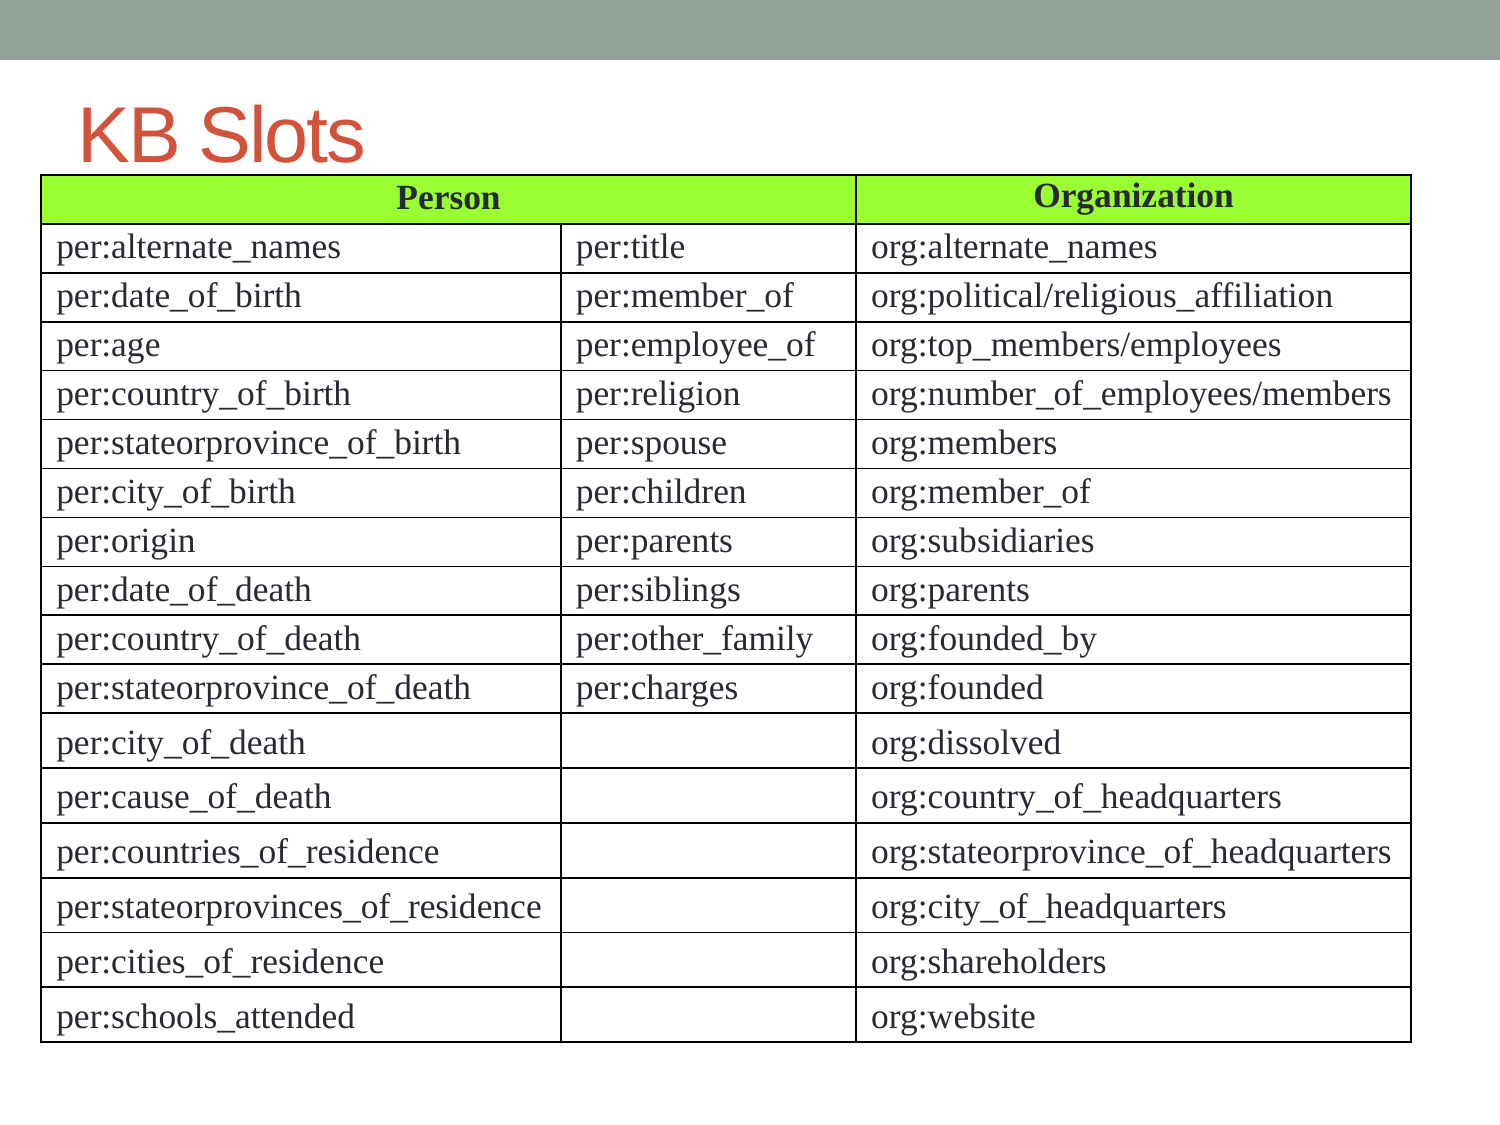

KB Slots
| Person |  | Organization |
| --- | --- | --- |
| per:alternate\_names | per:title | org:alternate\_names |
| per:date\_of\_birth | per:member\_of | org:political/religious\_affiliation |
| per:age | per:employee\_of | org:top\_members/employees |
| per:country\_of\_birth | per:religion | org:number\_of\_employees/members |
| per:stateorprovince\_of\_birth | per:spouse | org:members |
| per:city\_of\_birth | per:children | org:member\_of |
| per:origin | per:parents | org:subsidiaries |
| per:date\_of\_death | per:siblings | org:parents |
| per:country\_of\_death | per:other\_family | org:founded\_by |
| per:stateorprovince\_of\_death | per:charges | org:founded |
| per:city\_of\_death |  | org:dissolved |
| per:cause\_of\_death |  | org:country\_of\_headquarters |
| per:countries\_of\_residence |  | org:stateorprovince\_of\_headquarters |
| per:stateorprovinces\_of\_residence |  | org:city\_of\_headquarters |
| per:cities\_of\_residence |  | org:shareholders |
| per:schools\_attended |  | org:website |